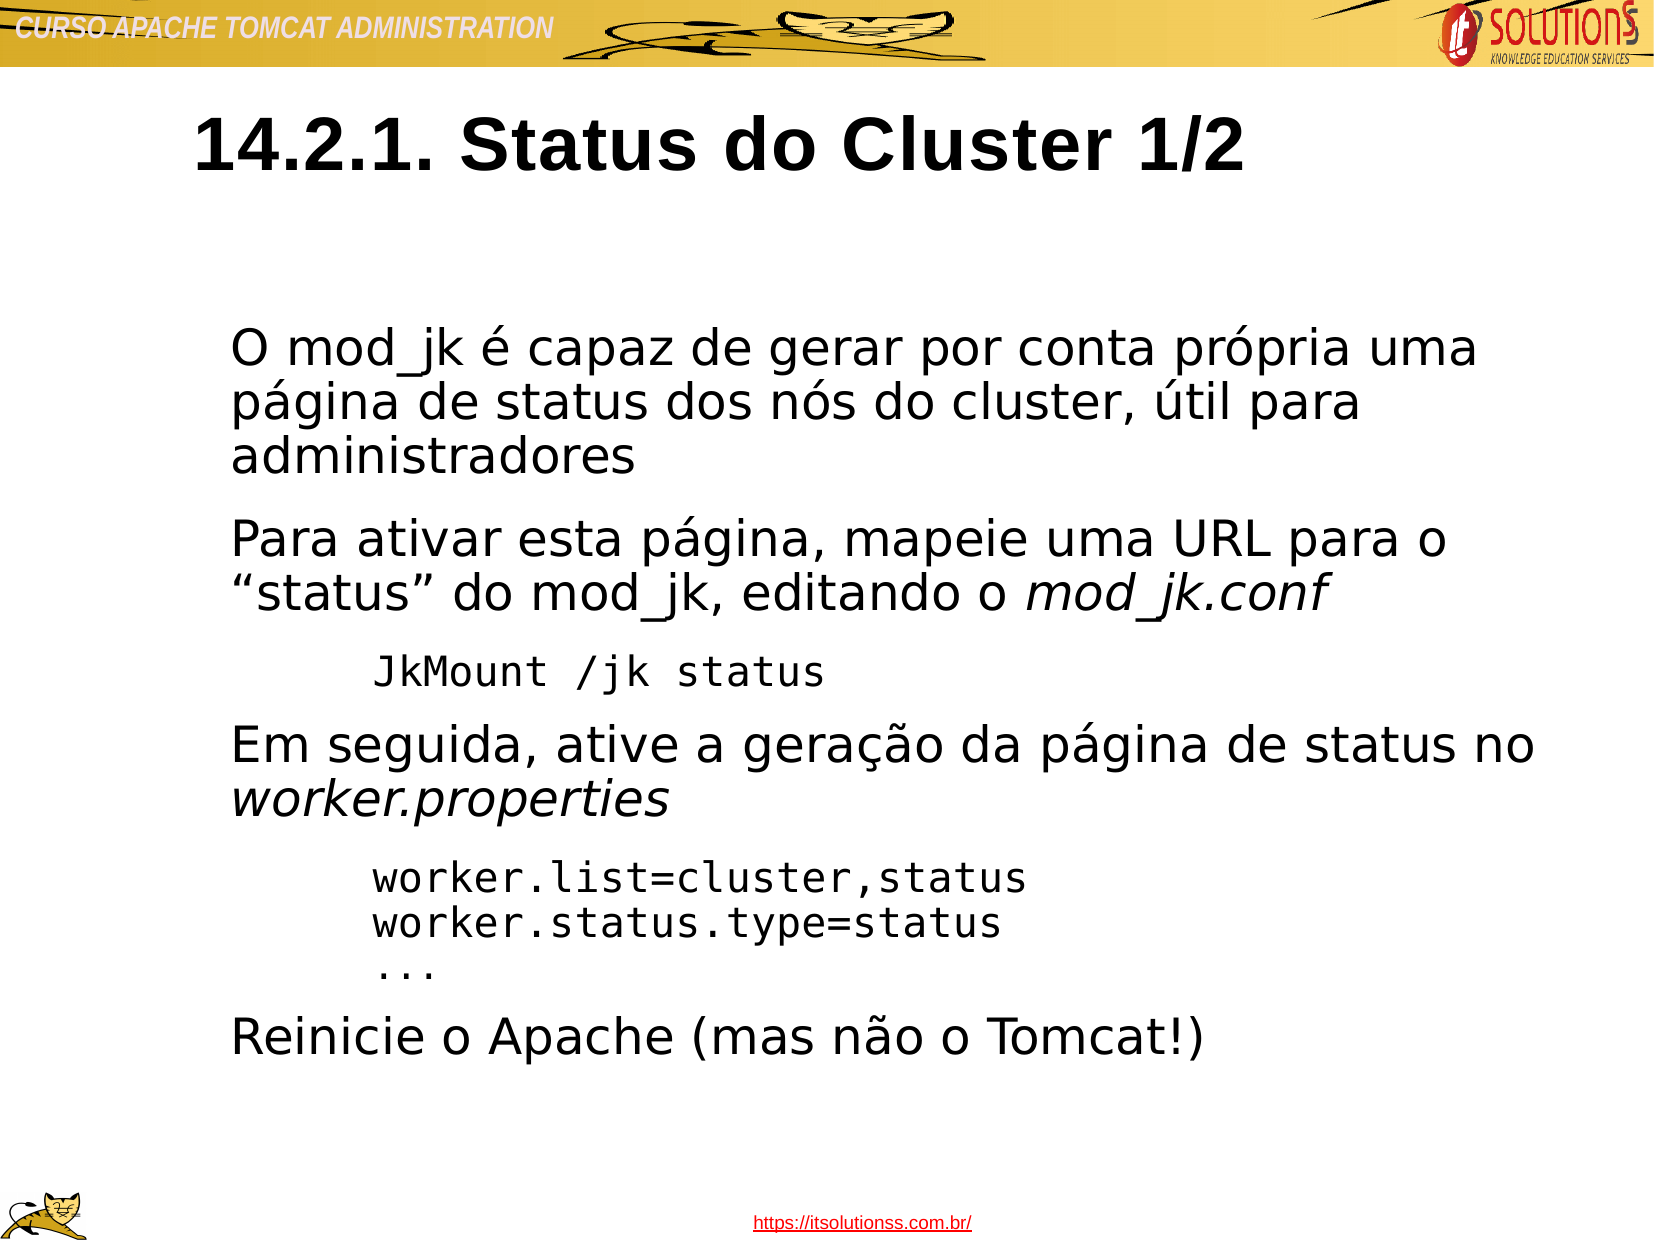

14.2.1. Status do Cluster 1/2
O mod_jk é capaz de gerar por conta própria uma página de status dos nós do cluster, útil para administradores
Para ativar esta página, mapeie uma URL para o “status” do mod_jk, editando o mod_jk.conf
JkMount /jk status
Em seguida, ative a geração da página de status no worker.properties
worker.list=cluster,status
worker.status.type=status
...
Reinicie o Apache (mas não o Tomcat!)